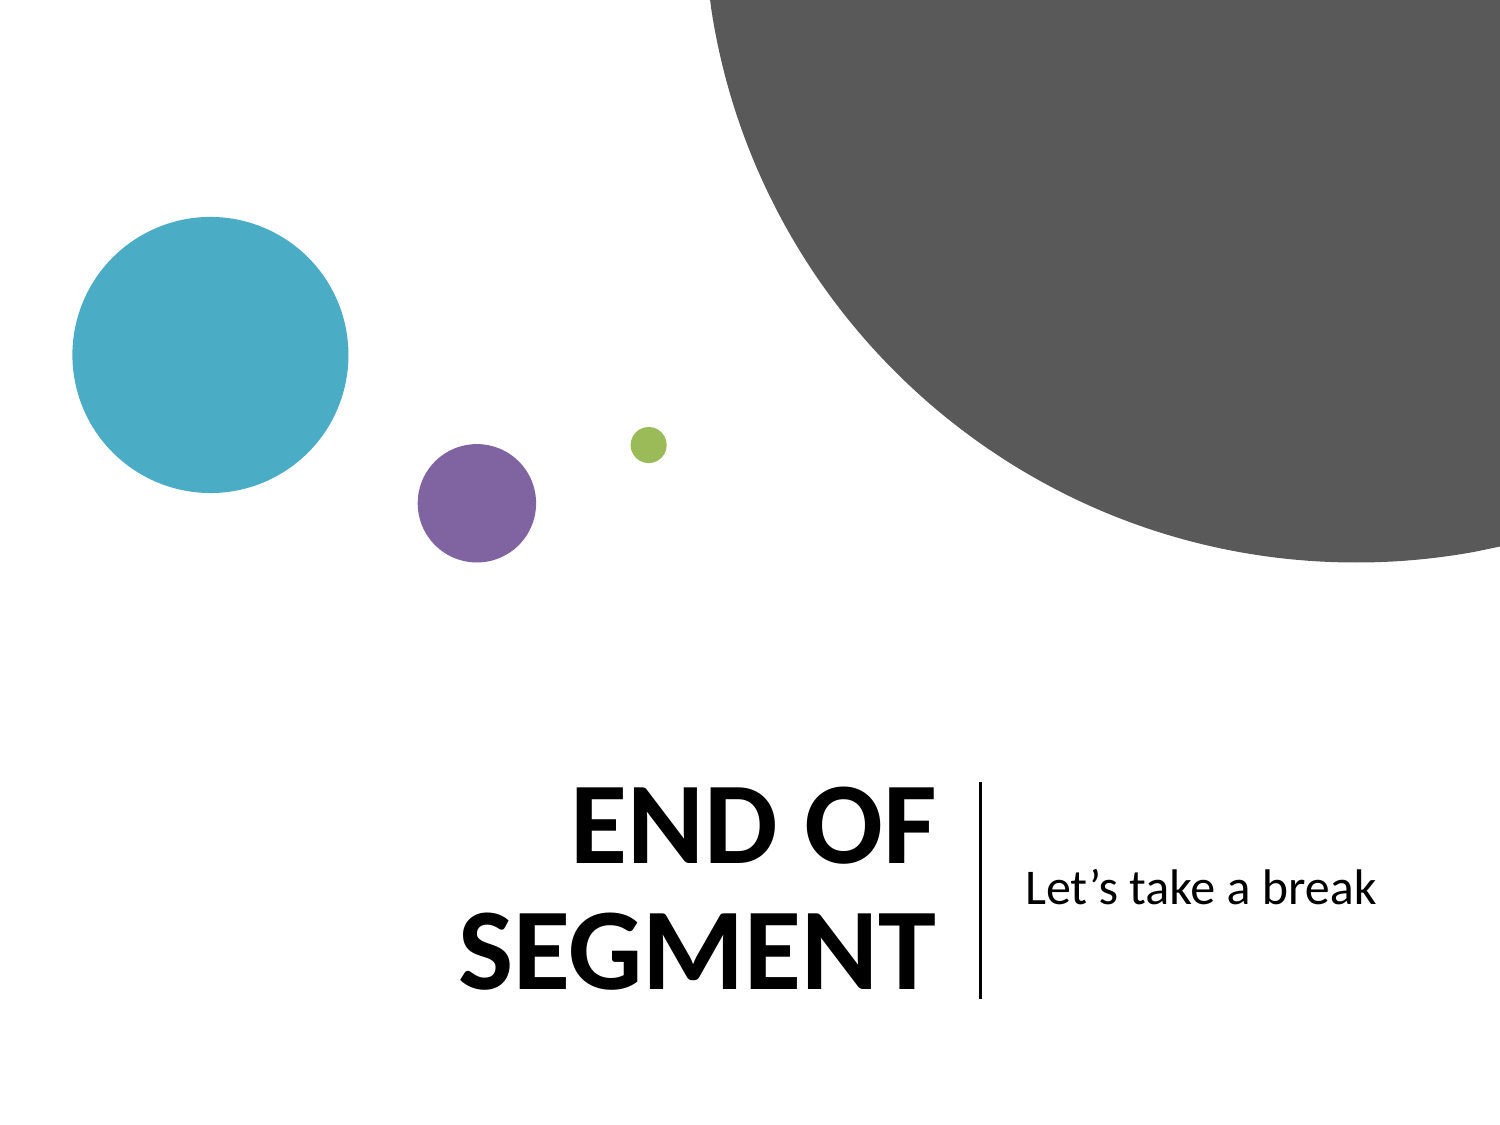

# End of Segment
Let’s take a break